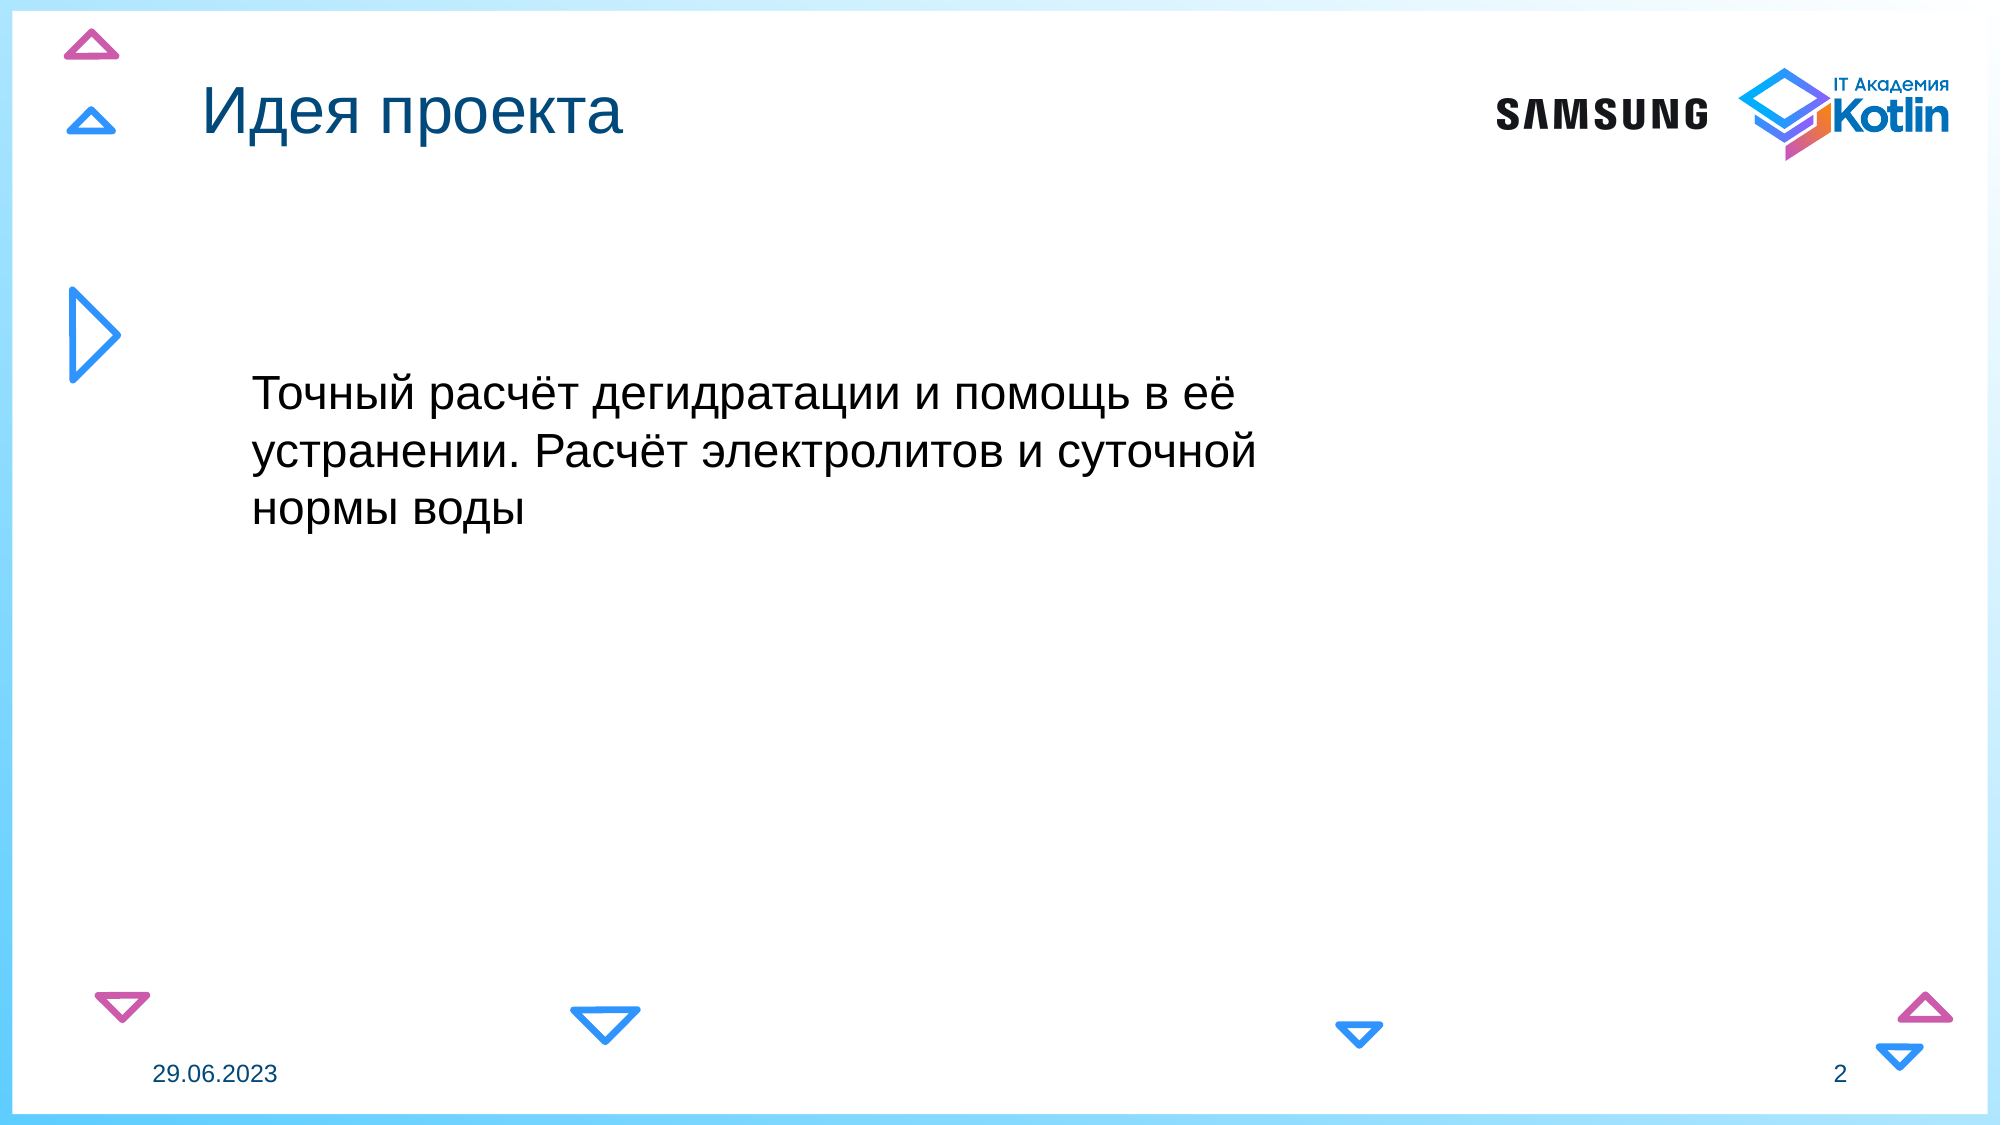

# Идея проекта
Точный расчёт дегидратации и помощь в её устранении. Расчёт электролитов и суточной нормы воды
29.06.2023
2